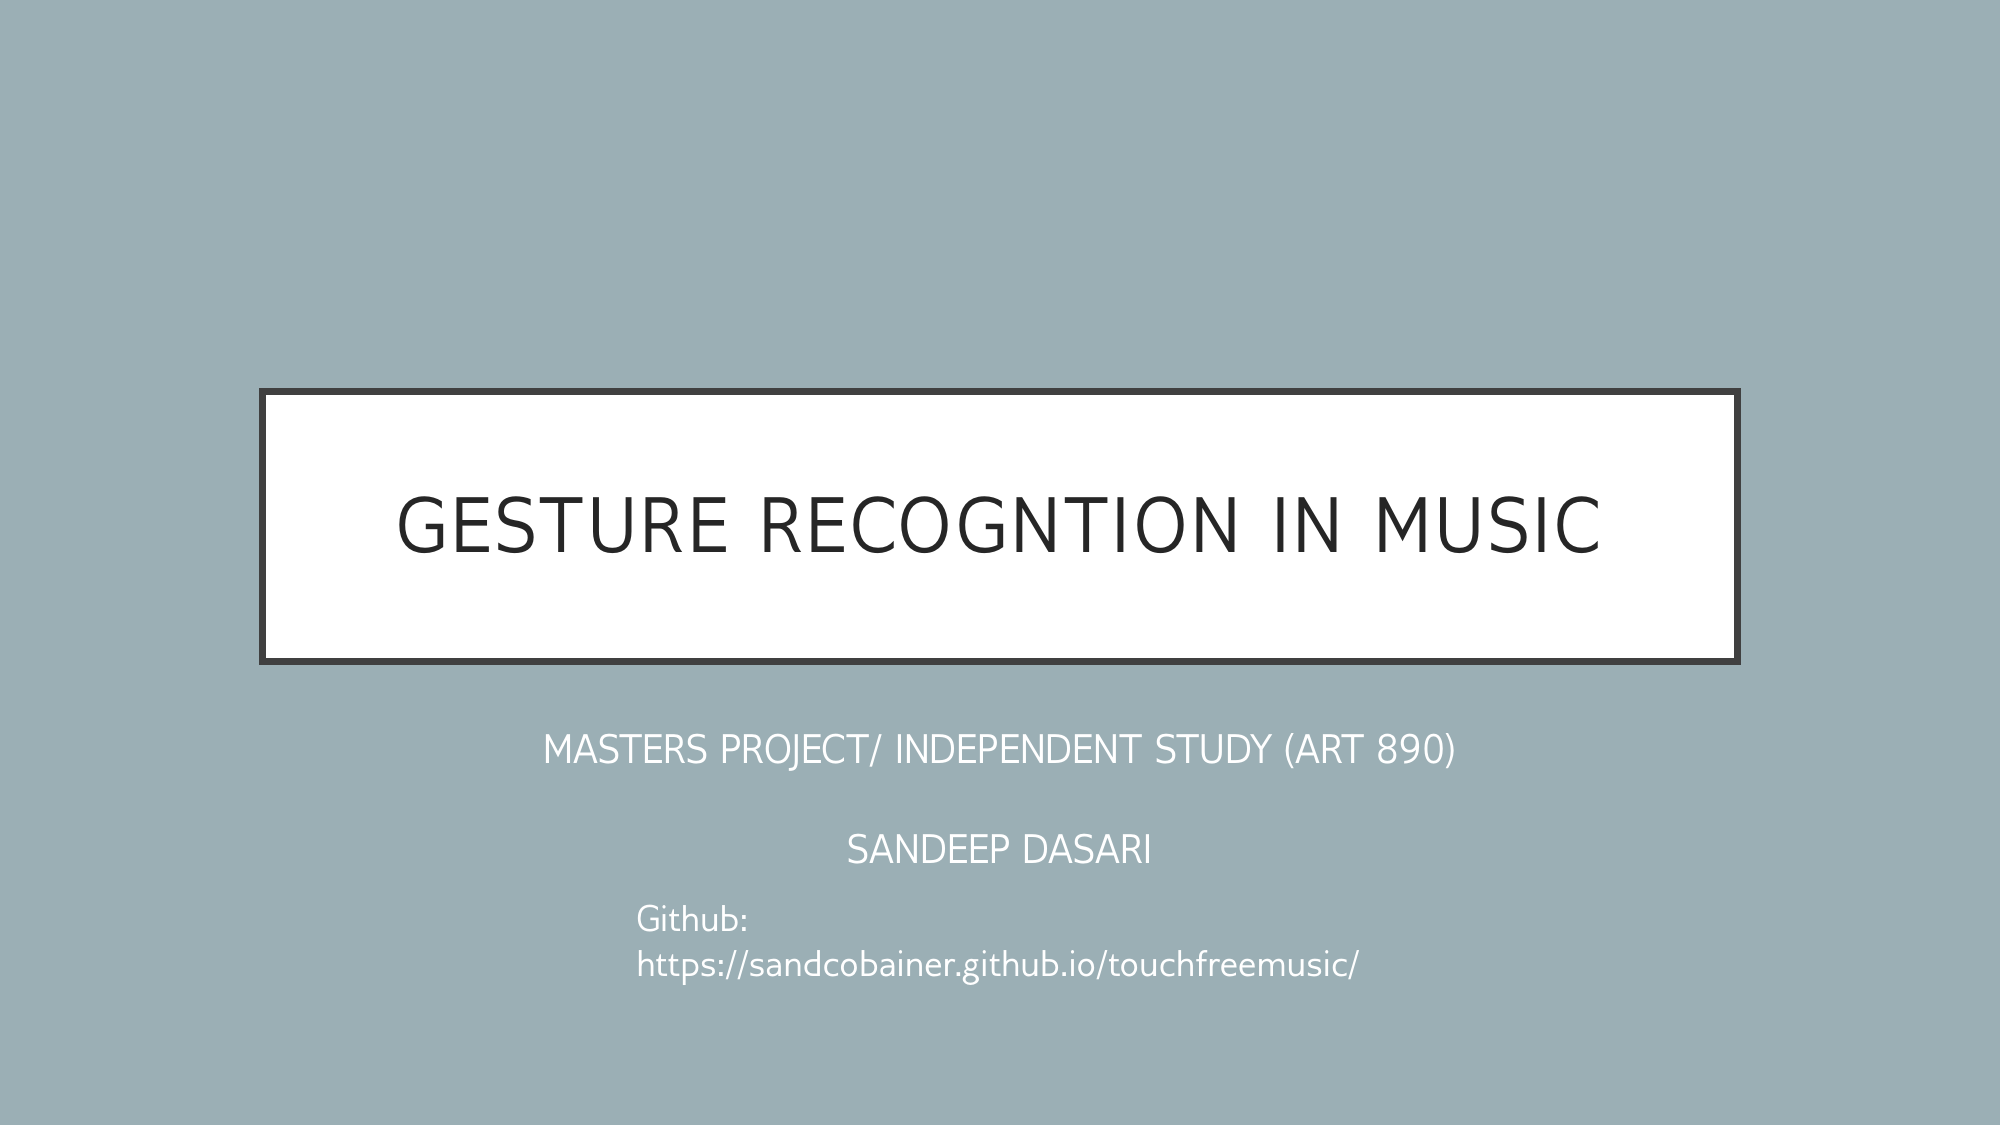

# GESTURE RECOGNTION IN MUSIC
MASTERS PROJECT/ INDEPENDENT STUDY (ART 890)
SANDEEP DASARI
Github: https://sandcobainer.github.io/touchfreemusic/